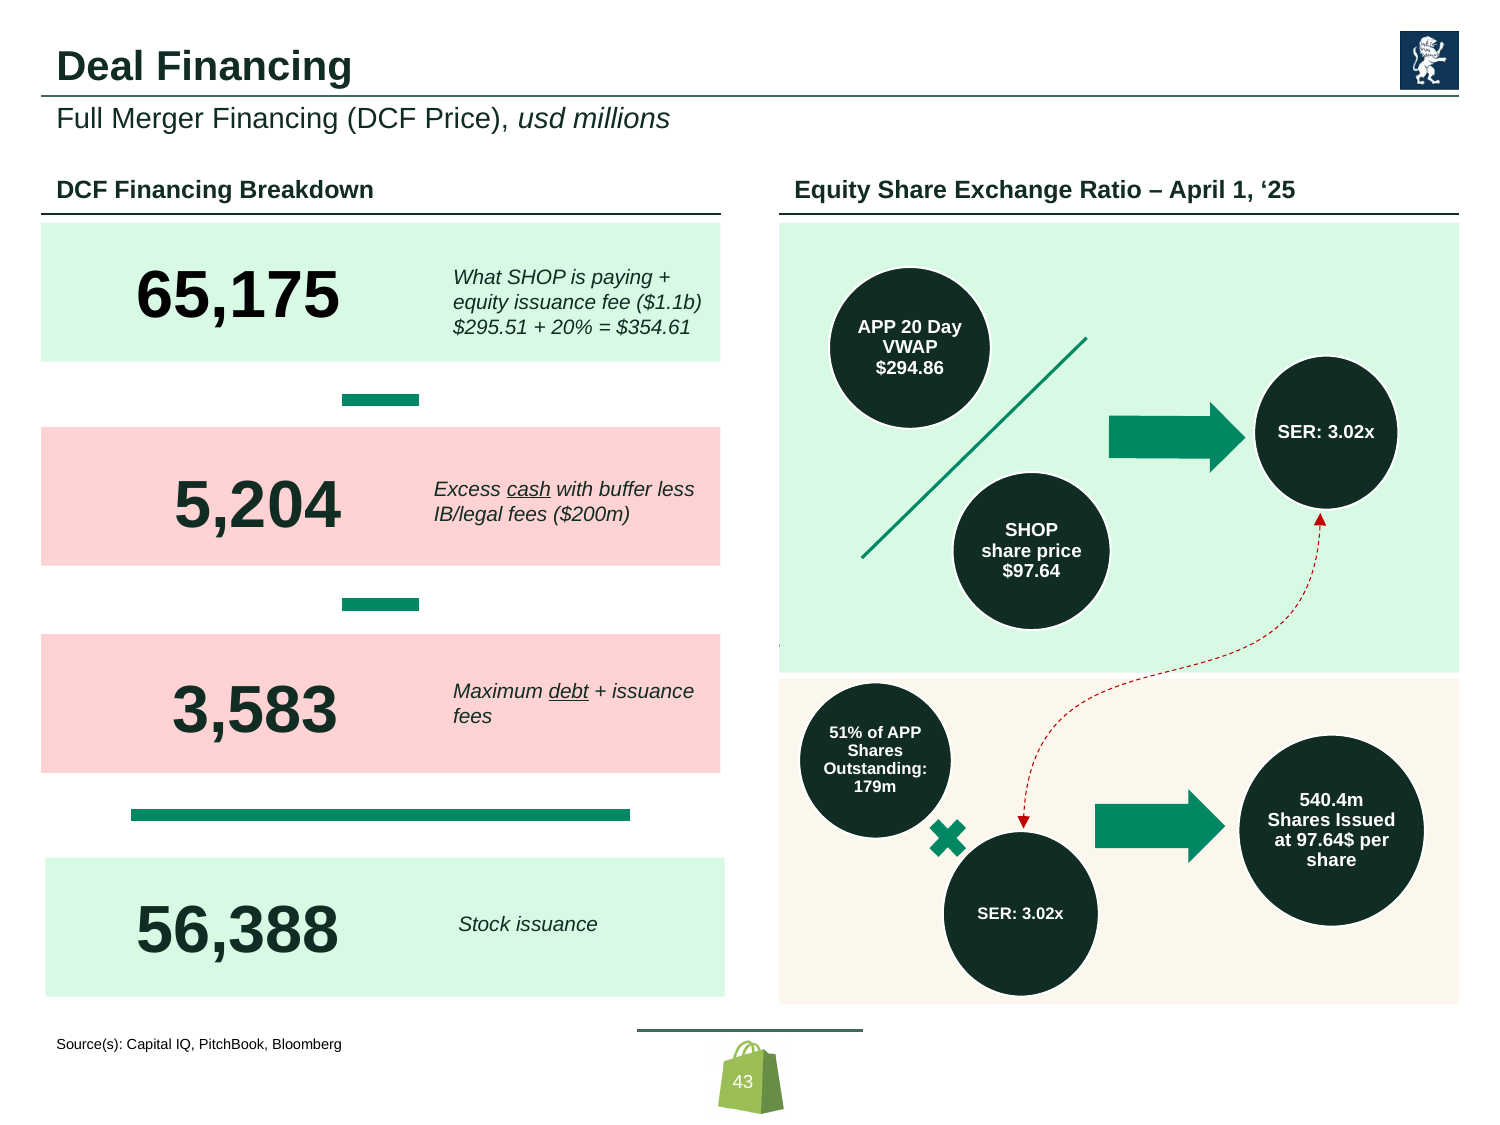

# Deal Financing
Full Merger Financing (DCF Price), usd millions
DCF Financing Breakdown
Equity Share Exchange Ratio – April 1, ‘25

APP 20 Day VWAP $294.86

SHOP share price $97.64

SER: 3.02x
65,175

What SHOP is paying + equity issuance fee ($1.1b)
$295.51 + 20% = $354.61

5,204
Excess cash with buffer less
IB/legal fees ($200m)

3,583
51% of APP Shares Outstanding: 179m

SER: 3.02x

540.4m Shares Issued at 97.64$ per share
Maximum debt + issuance fees

56,388
Stock issuance
Source(s): Capital IQ, PitchBook, Bloomberg